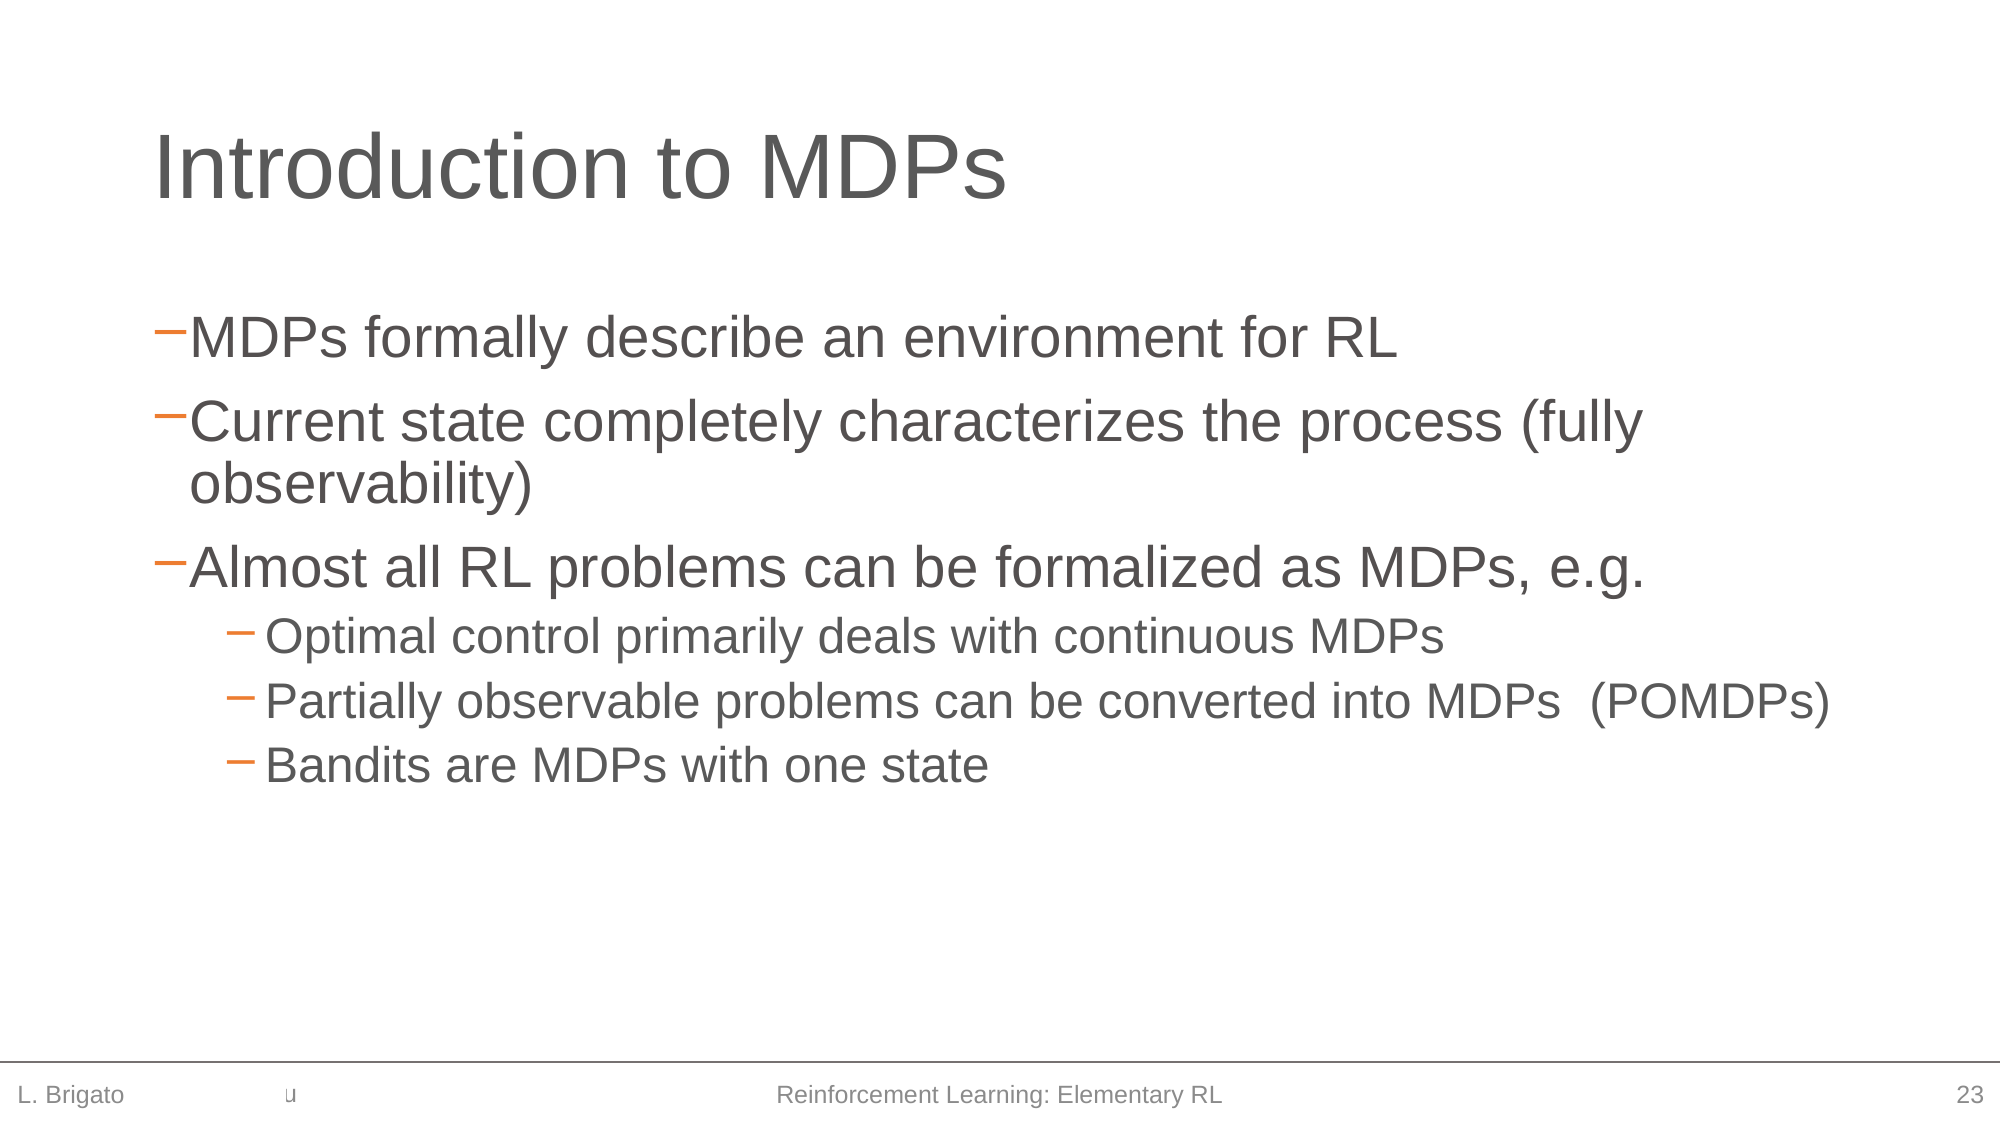

# Introduction to MDPs
MDPs formally describe an environment for RL
Current state completely characterizes the process (fully observability)
Almost all RL problems can be formalized as MDPs, e.g.
Optimal control primarily deals with continuous MDPs
Partially observable problems can be converted into MDPs  (POMDPs)
Bandits are MDPs with one state

L. Brigato
Reinforcement Learning: Elementary RL
23